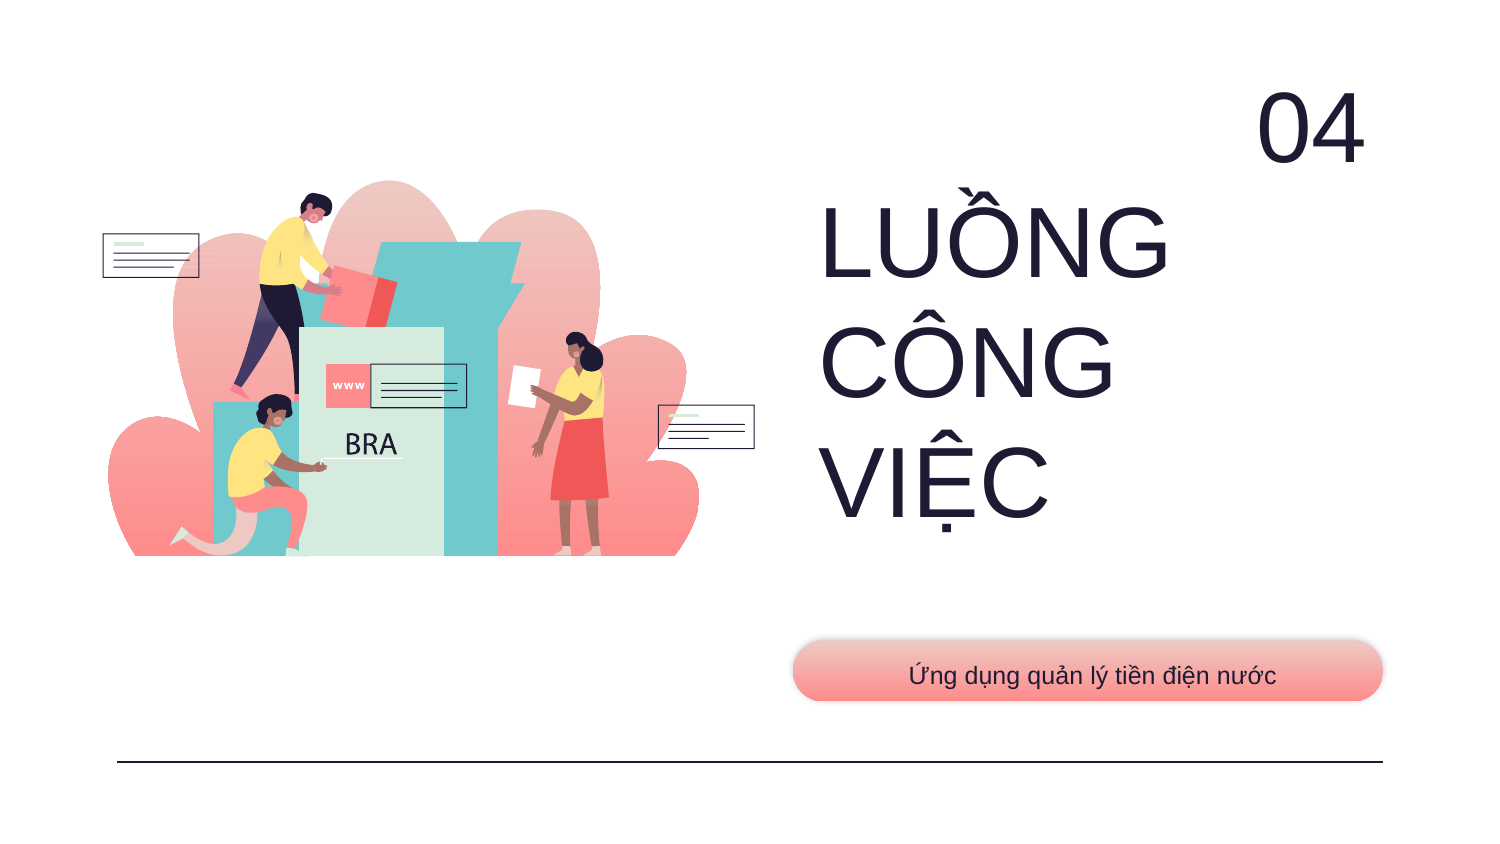

04

# LUỒNG CÔNG VIỆC

Ứng dụng quản lý tiền điện nước